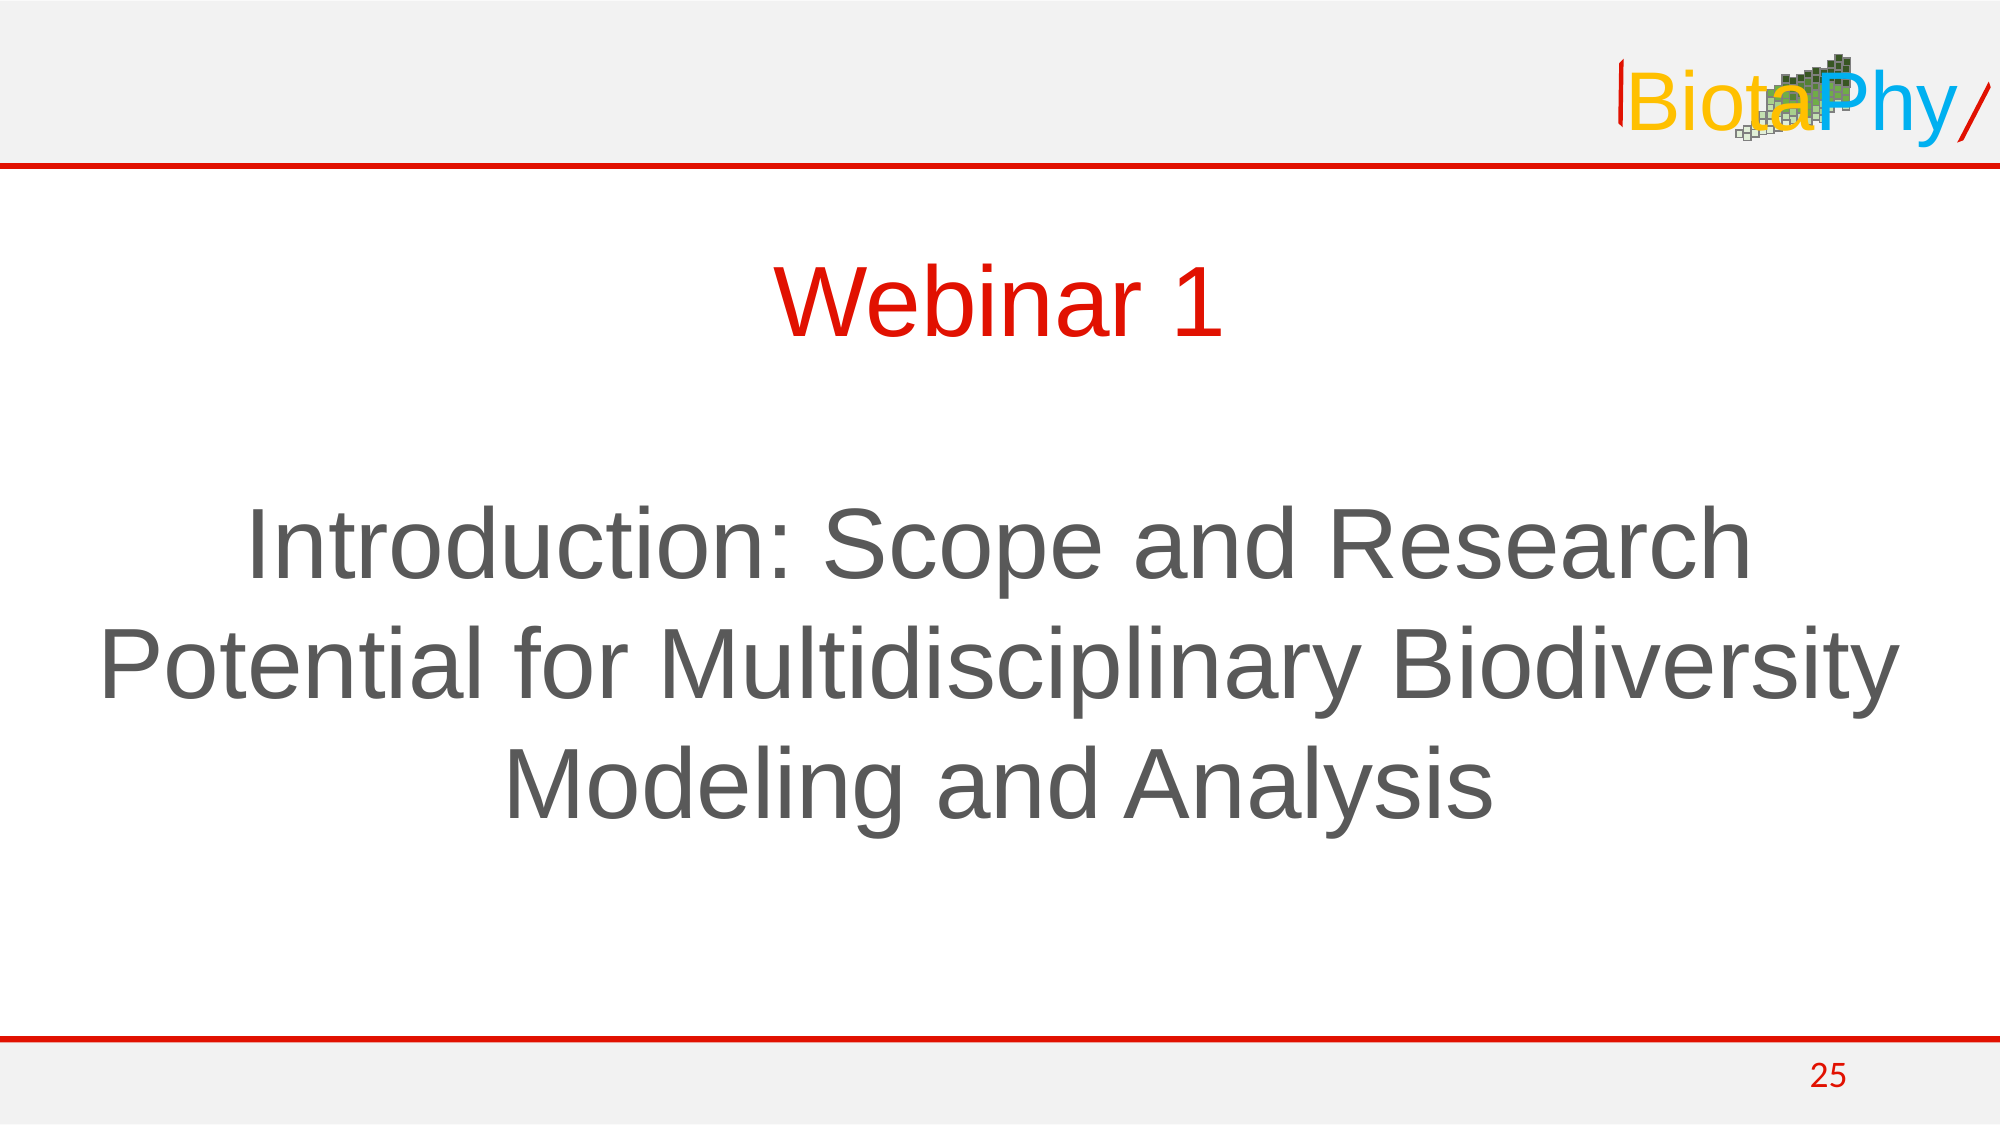

BiotaPhy

Webinar 1
Introduction: Scope and Research Potential for Multidisciplinary Biodiversity Modeling and Analysis

25